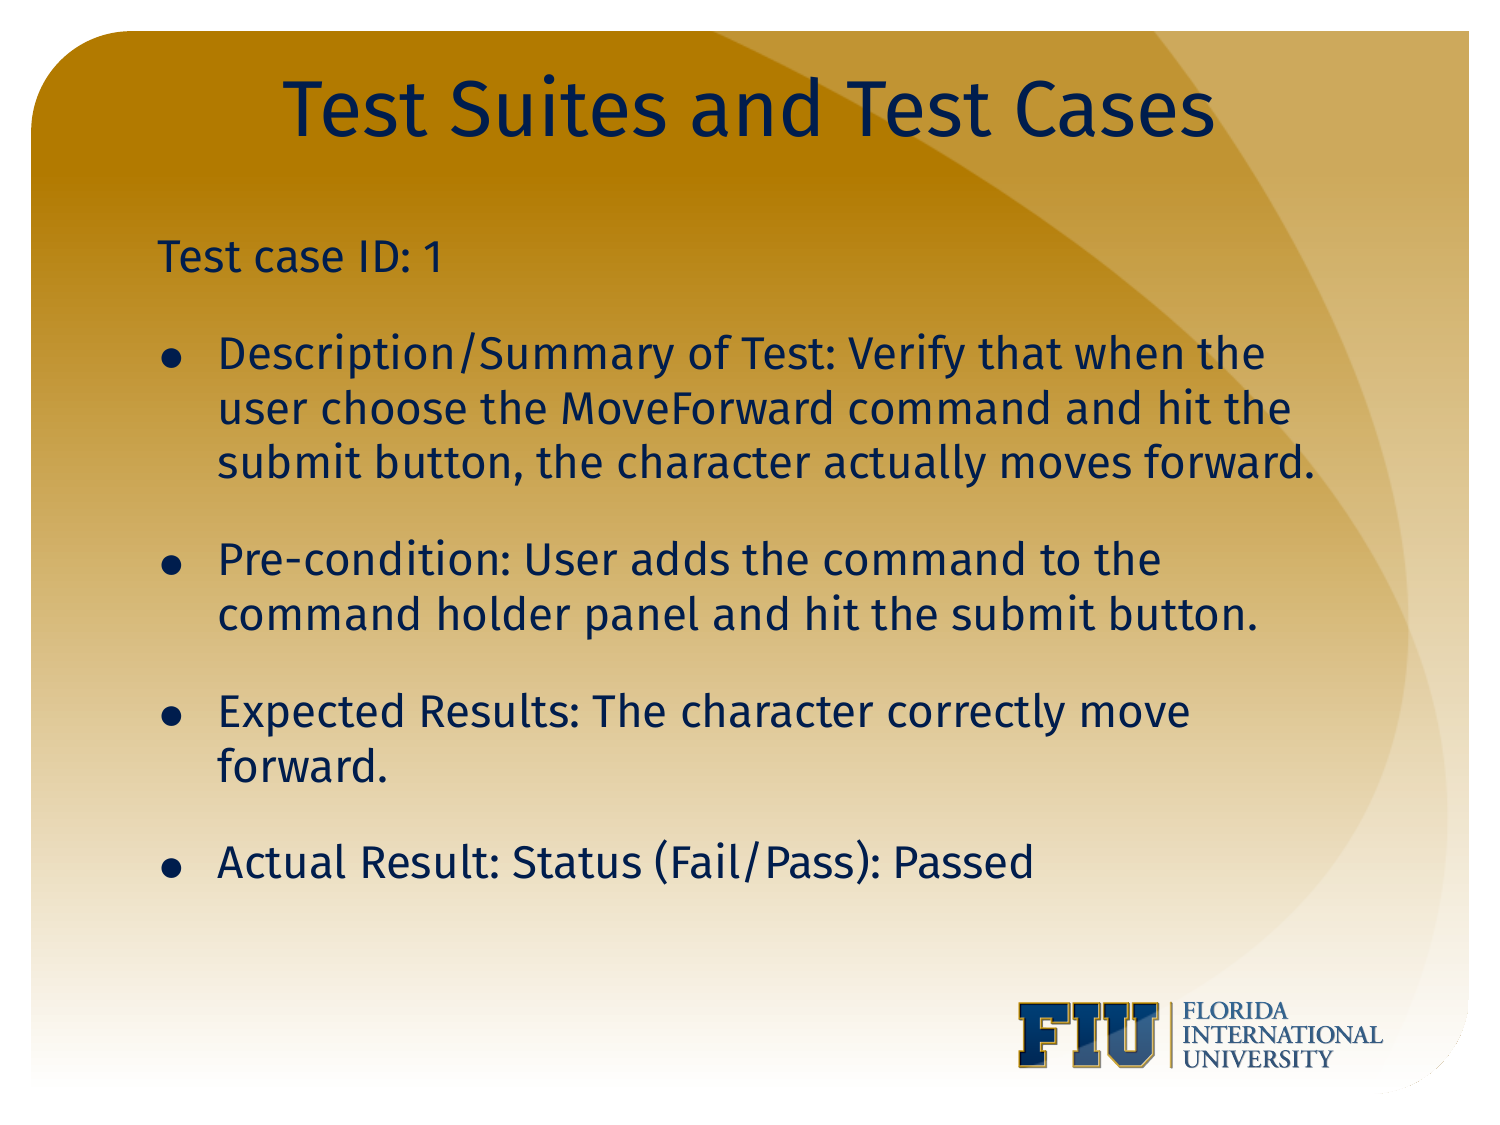

# Test Suites and Test Cases
Test case ID: 1
Description/Summary of Test: Verify that when the user choose the MoveForward command and hit the submit button, the character actually moves forward.
Pre-condition: User adds the command to the command holder panel and hit the submit button.
Expected Results: The character correctly move forward.
Actual Result: Status (Fail/Pass): Passed